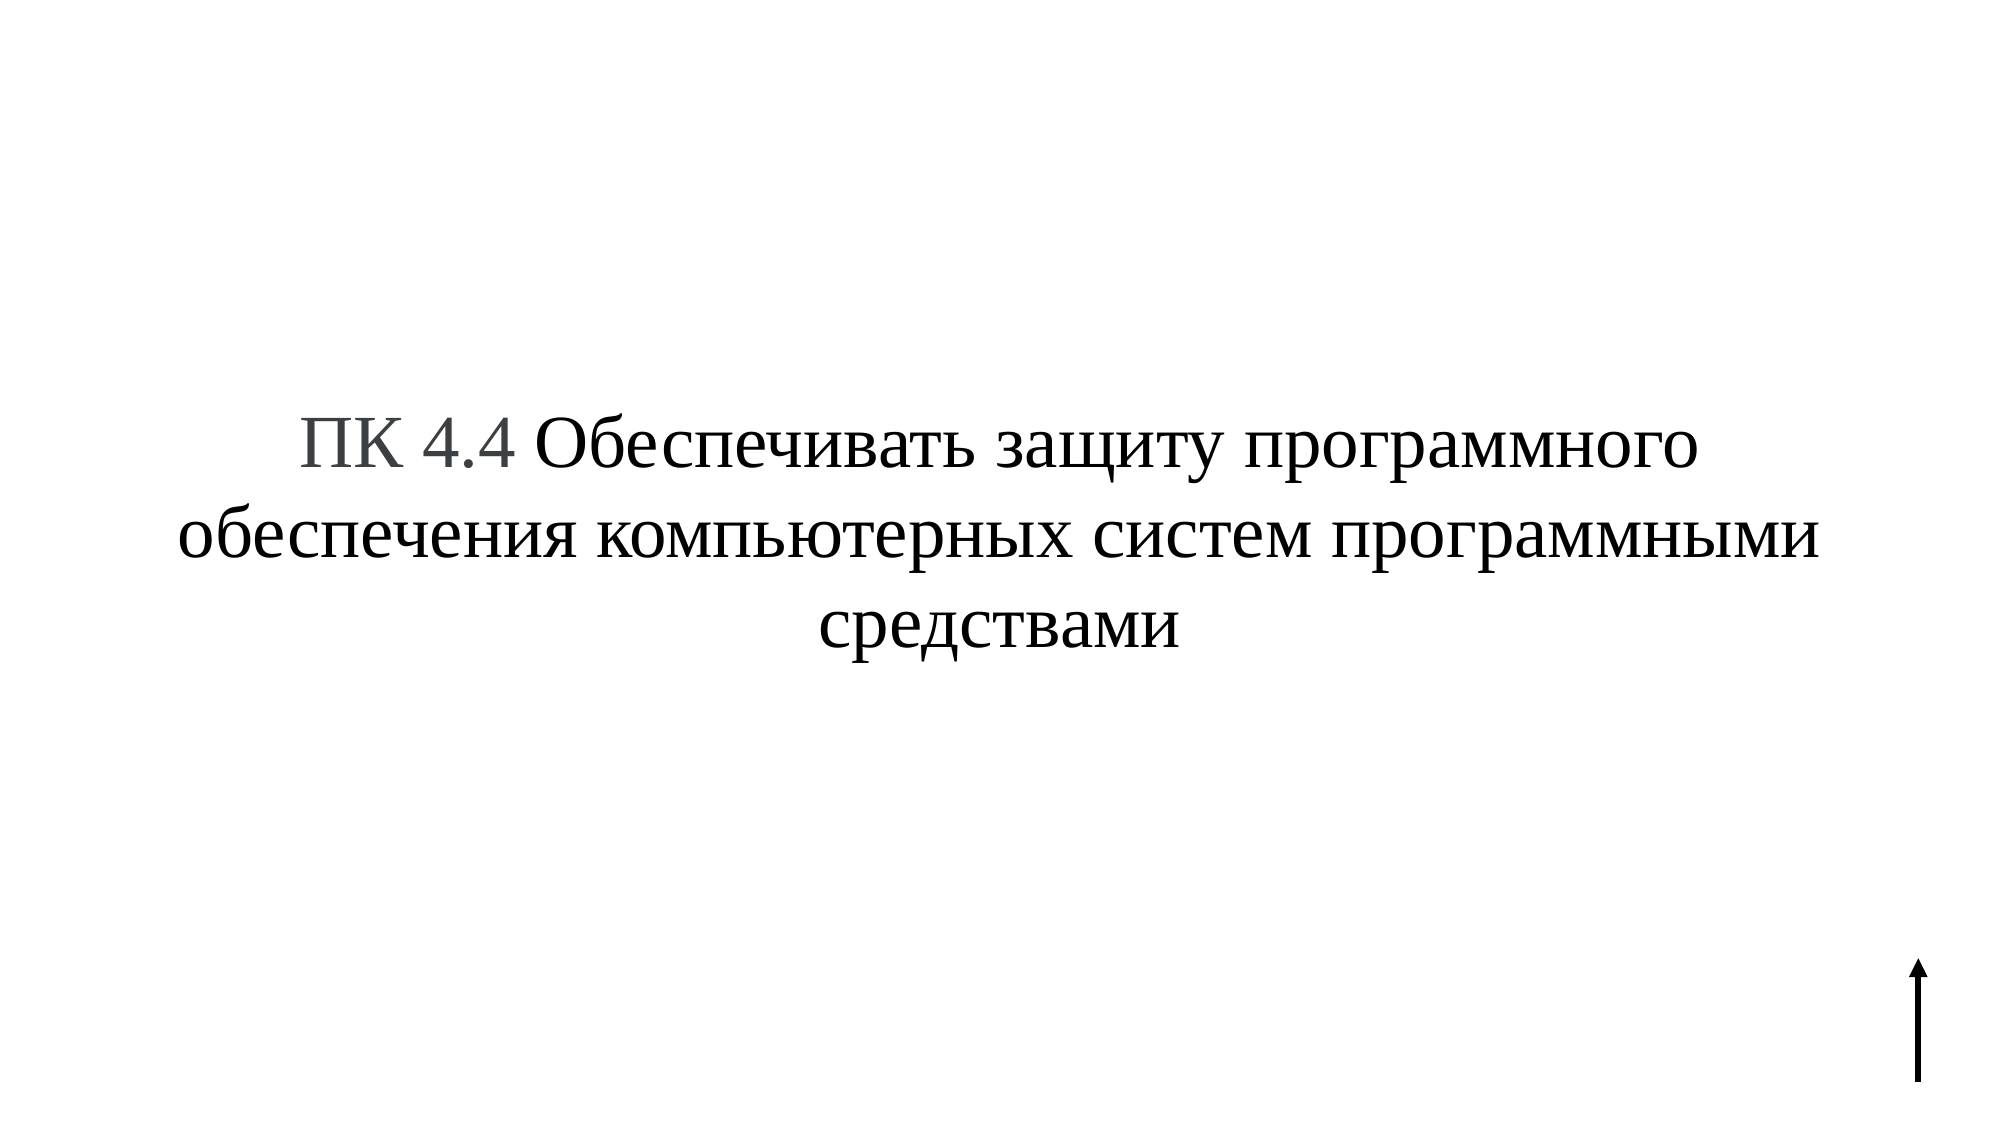

ПК 4.4 Обеспечивать защиту программного обеспечения компьютерных систем программными средствами